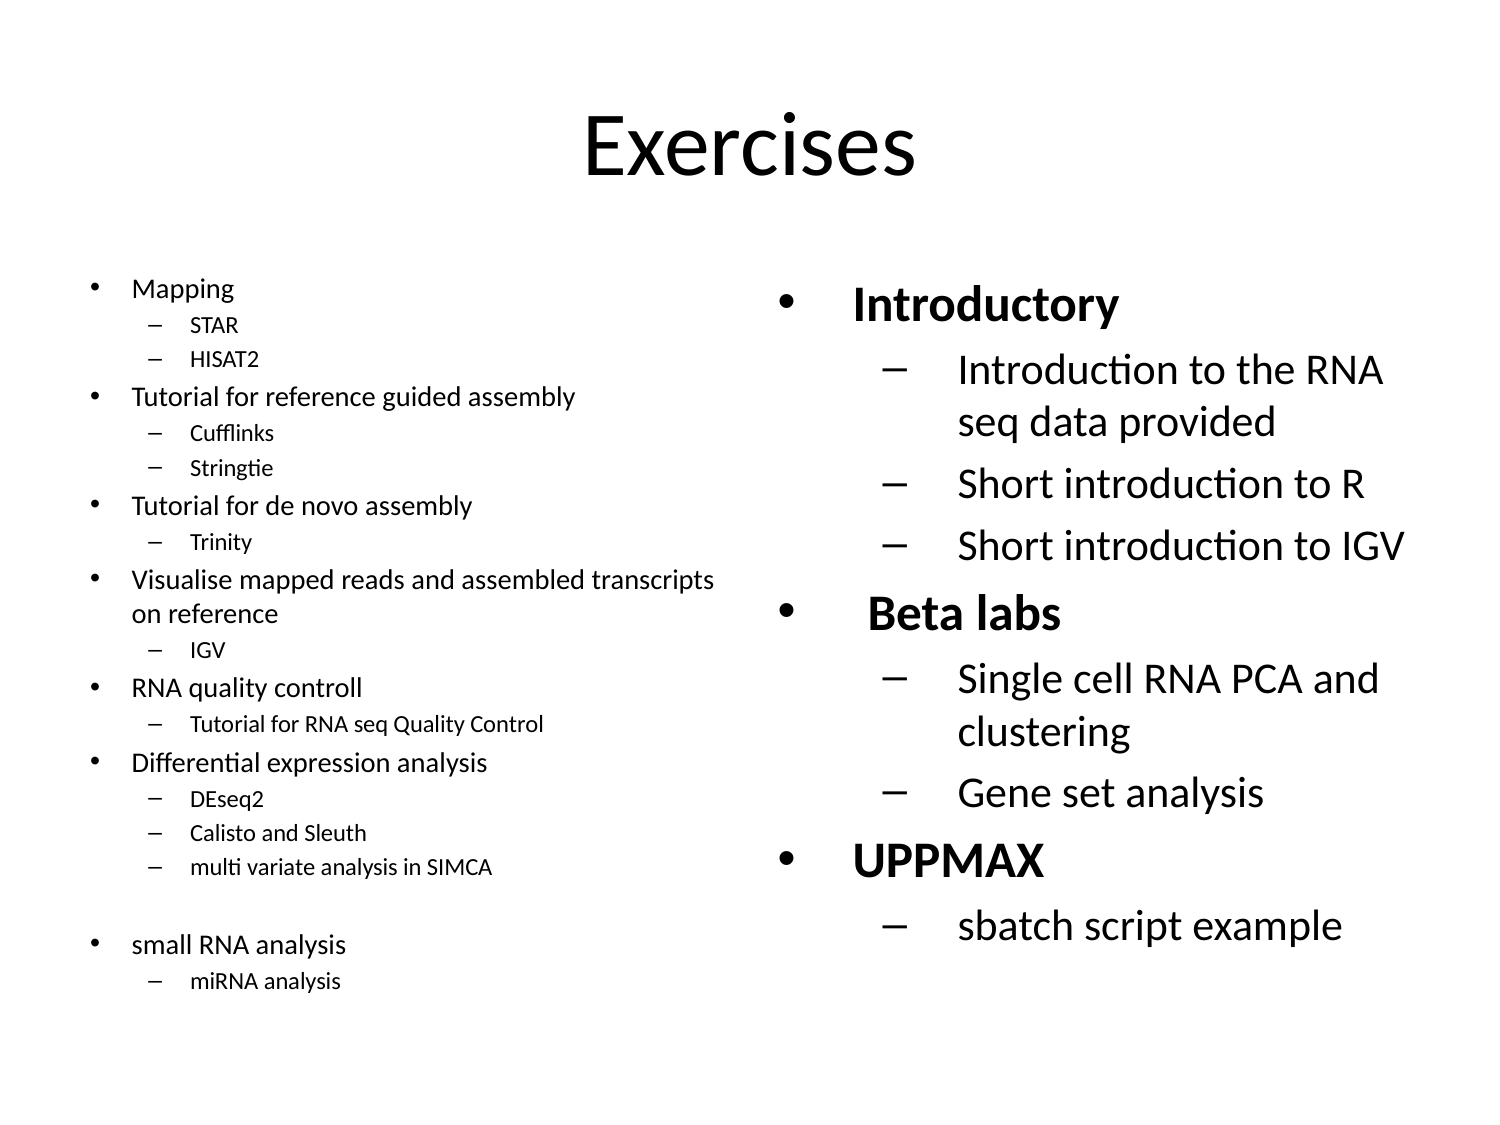

# Exercises
Mapping
STAR
HISAT2
Tutorial for reference guided assembly
Cufflinks
Stringtie
Tutorial for de novo assembly
Trinity
Visualise mapped reads and assembled transcripts on reference
IGV
RNA quality controll
Tutorial for RNA seq Quality Control
Differential expression analysis
DEseq2
Calisto and Sleuth
multi variate analysis in SIMCA

small RNA analysis
miRNA analysis

Introductory
Introduction to the RNA seq data provided
Short introduction to R
Short introduction to IGV
Beta labs
Single cell RNA PCA and clustering
Gene set analysis
UPPMAX
sbatch script example